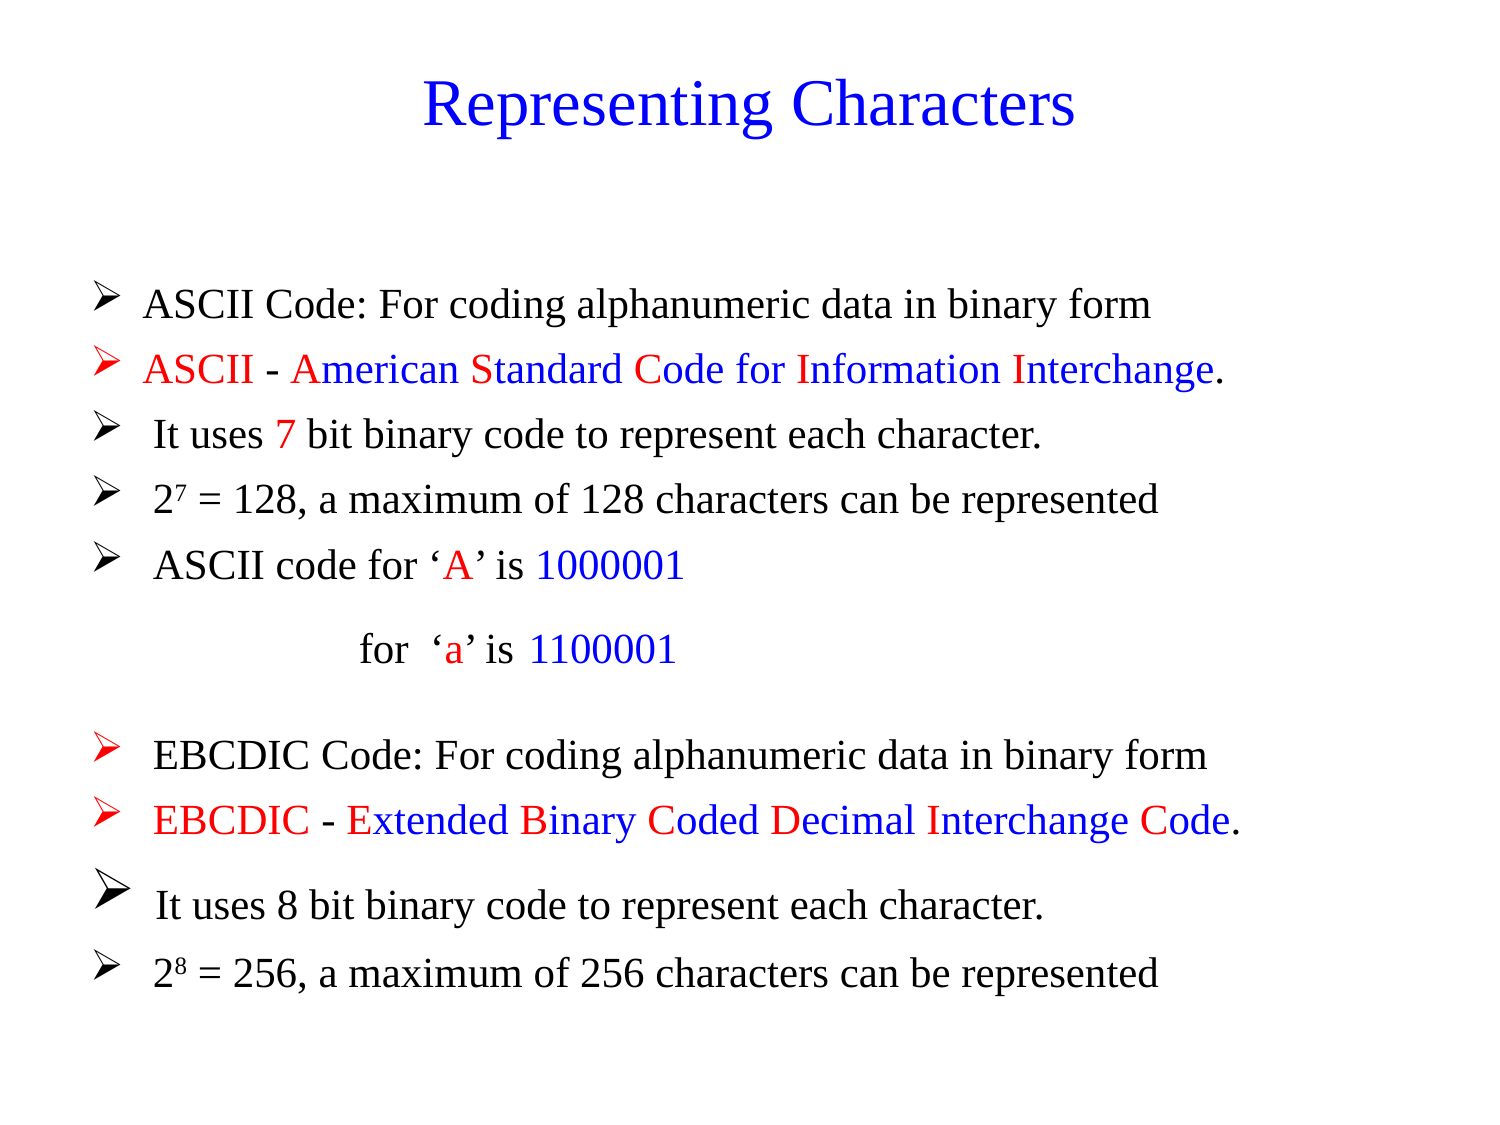

# Representing Characters
ASCII Code: For coding alphanumeric data in binary form
ASCII - American Standard Code for Information Interchange.
 It uses 7 bit binary code to represent each character.
 27 = 128, a maximum of 128 characters can be represented
 ASCII code for ‘A’ is 1000001
                         for  ‘a’ is 1100001

 EBCDIC Code: For coding alphanumeric data in binary form
 EBCDIC - Extended Binary Coded Decimal Interchange Code.
 It uses 8 bit binary code to represent each character.
 28 = 256, a maximum of 256 characters can be represented